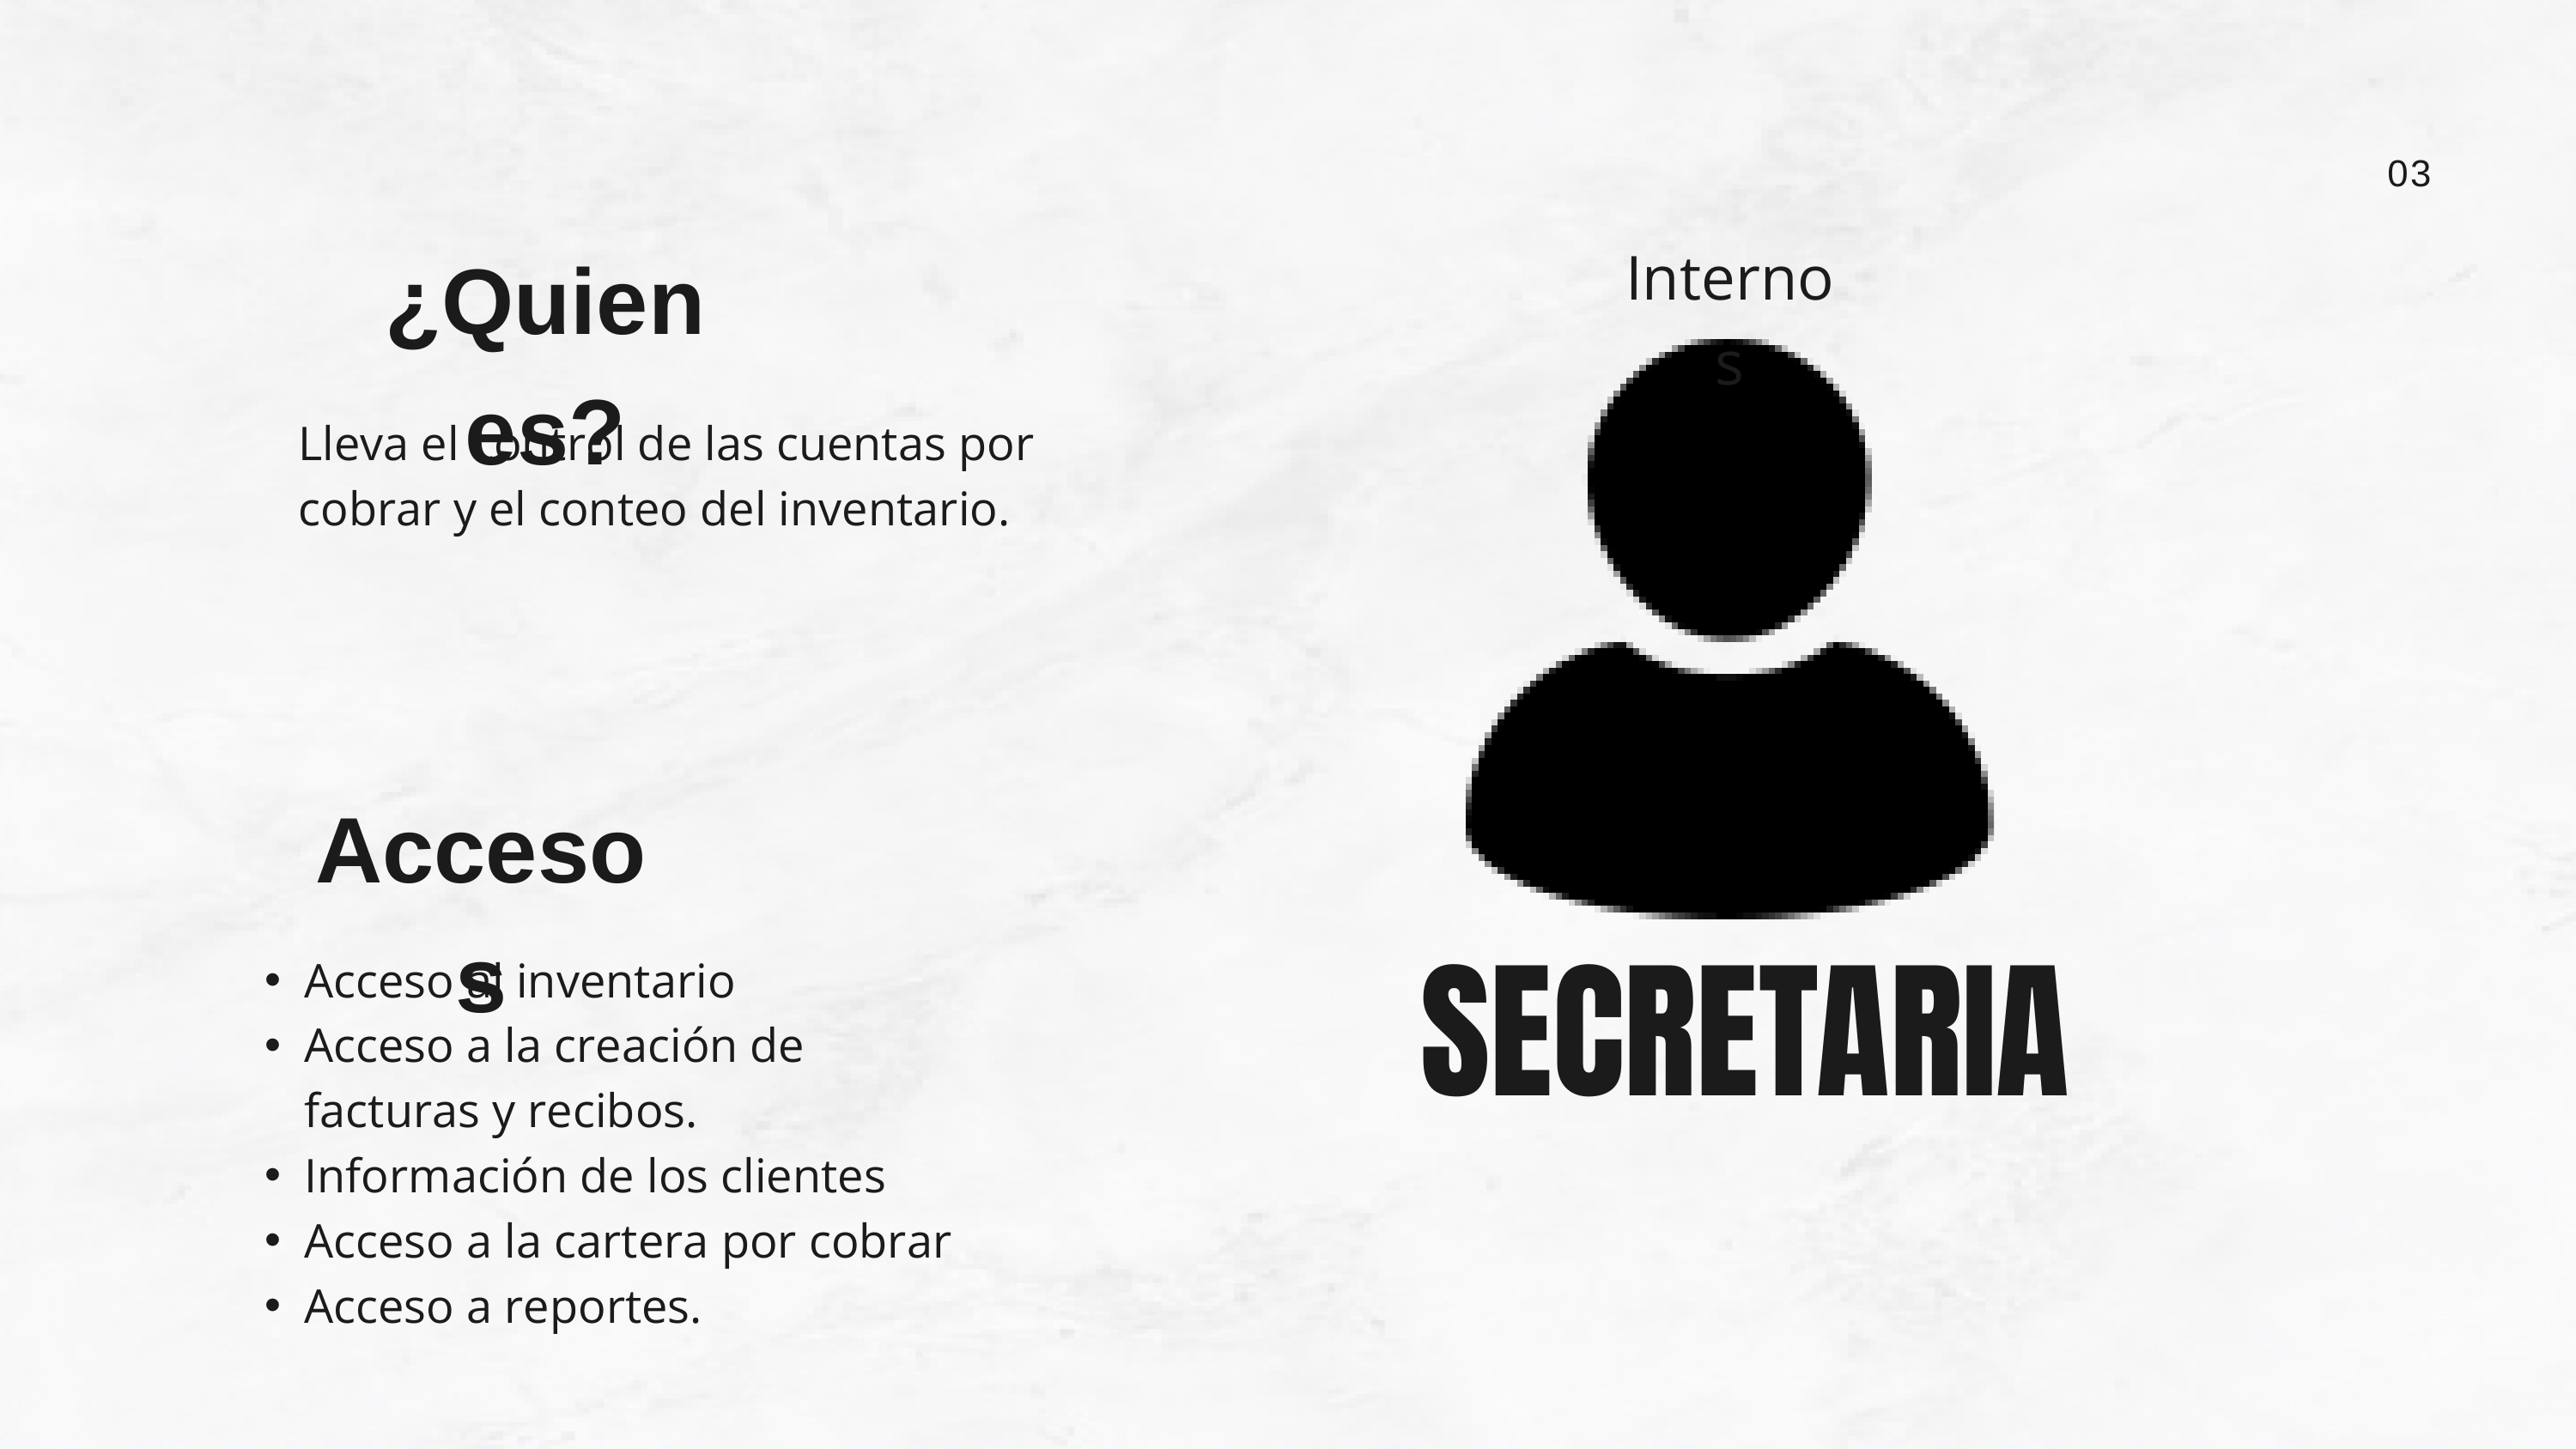

03
¿Quien es?
Internos

Lleva el control de las cuentas por cobrar y el conteo del inventario.
Accesos
Acceso al inventario
Acceso a la creación de facturas y recibos.
Información de los clientes
Acceso a la cartera por cobrar
Acceso a reportes.
SECRETARIA